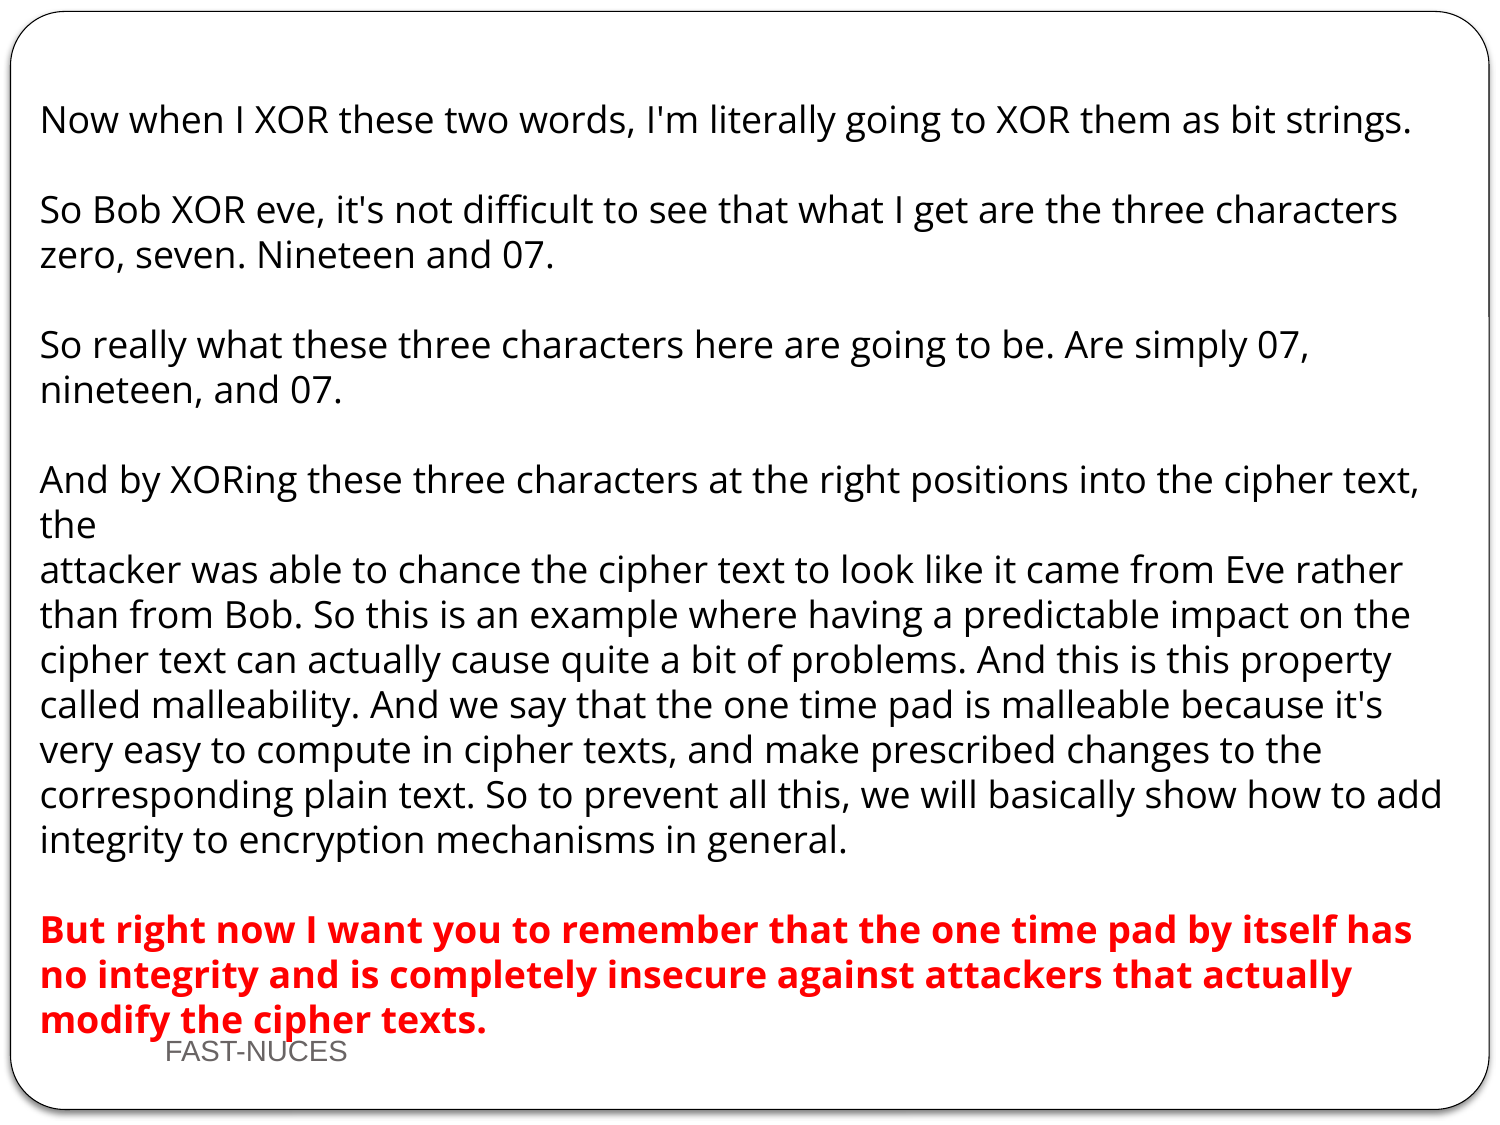

Now when I XOR these two words, I'm literally going to XOR them as bit strings.

So Bob XOR eve, it's not difficult to see that what I get are the three characters zero, seven. Nineteen and 07.

So really what these three characters here are going to be. Are simply 07, nineteen, and 07.

And by XORing these three characters at the right positions into the cipher text, the
attacker was able to chance the cipher text to look like it came from Eve rather
than from Bob. So this is an example where having a predictable impact on the
cipher text can actually cause quite a bit of problems. And this is this property
called malleability. And we say that the one time pad is malleable because it's
very easy to compute in cipher texts, and make prescribed changes to the
corresponding plain text. So to prevent all this, we will basically show how to add integrity to encryption mechanisms in general.

But right now I want you to remember that the one time pad by itself has no integrity and is completely insecure against attackers that actually modify the cipher texts.
FAST-NUCES